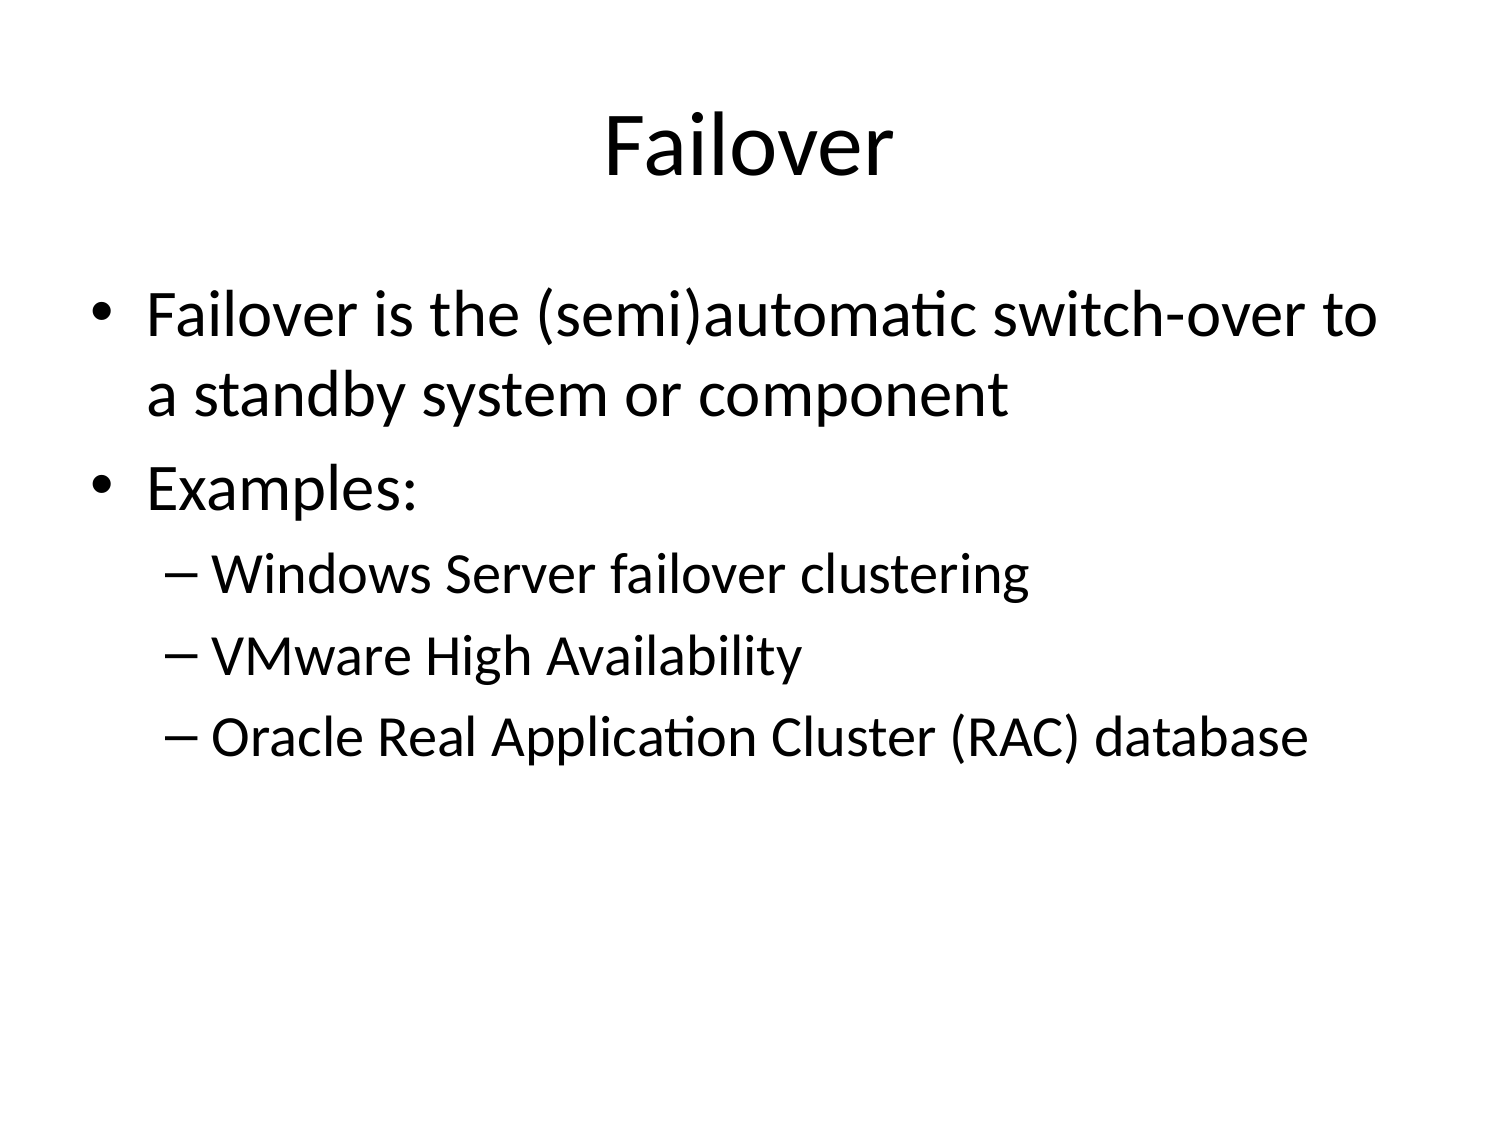

# Failover
Failover is the (semi)automatic switch-over to a standby system or component
Examples:
Windows Server failover clustering
VMware High Availability
Oracle Real Application Cluster (RAC) database